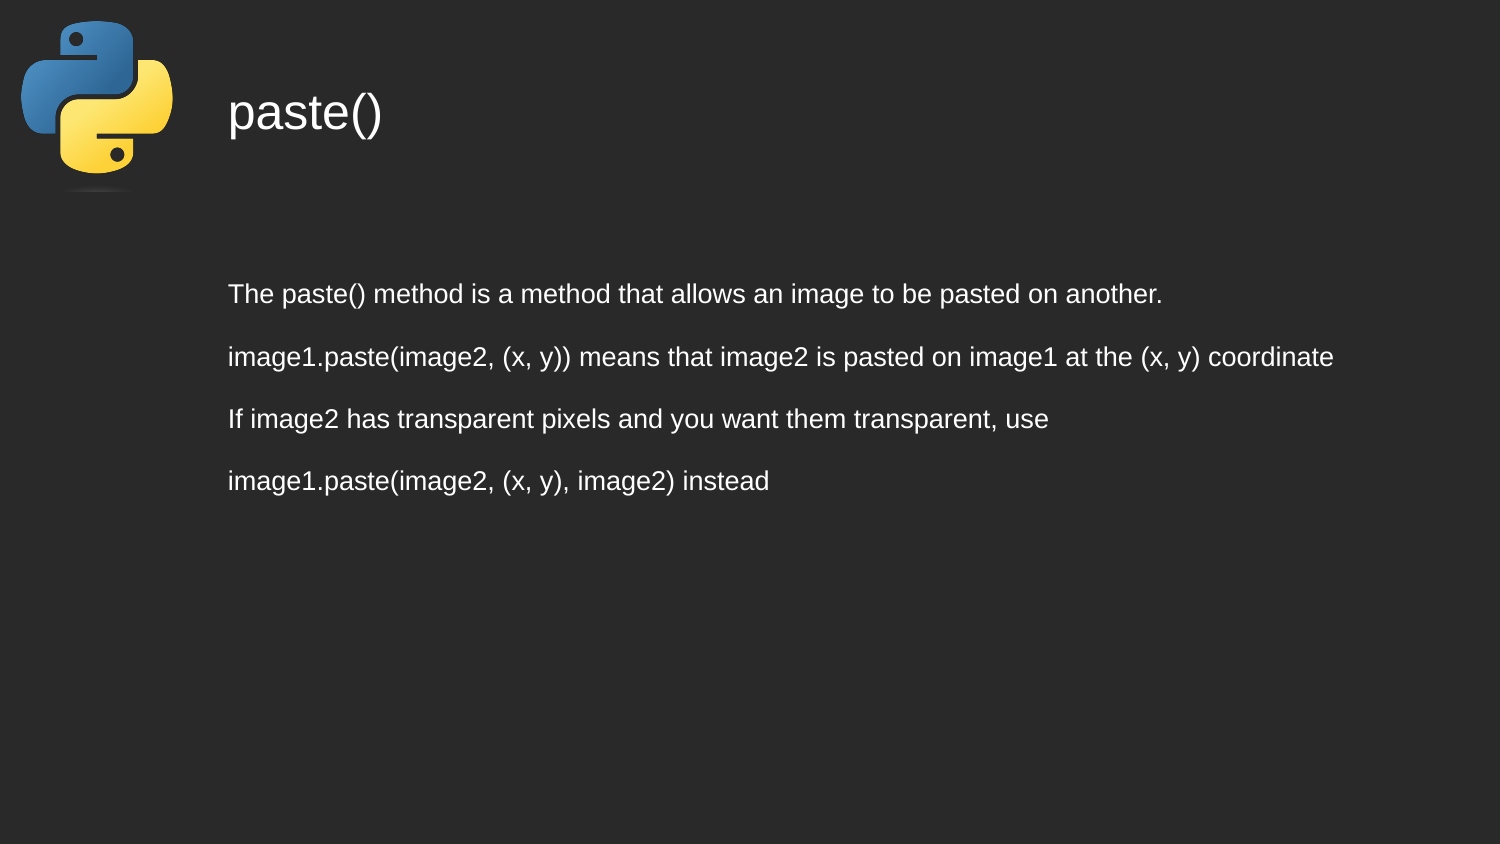

# paste()
The paste() method is a method that allows an image to be pasted on another.
image1.paste(image2, (x, y)) means that image2 is pasted on image1 at the (x, y) coordinate
If image2 has transparent pixels and you want them transparent, use
image1.paste(image2, (x, y), image2) instead